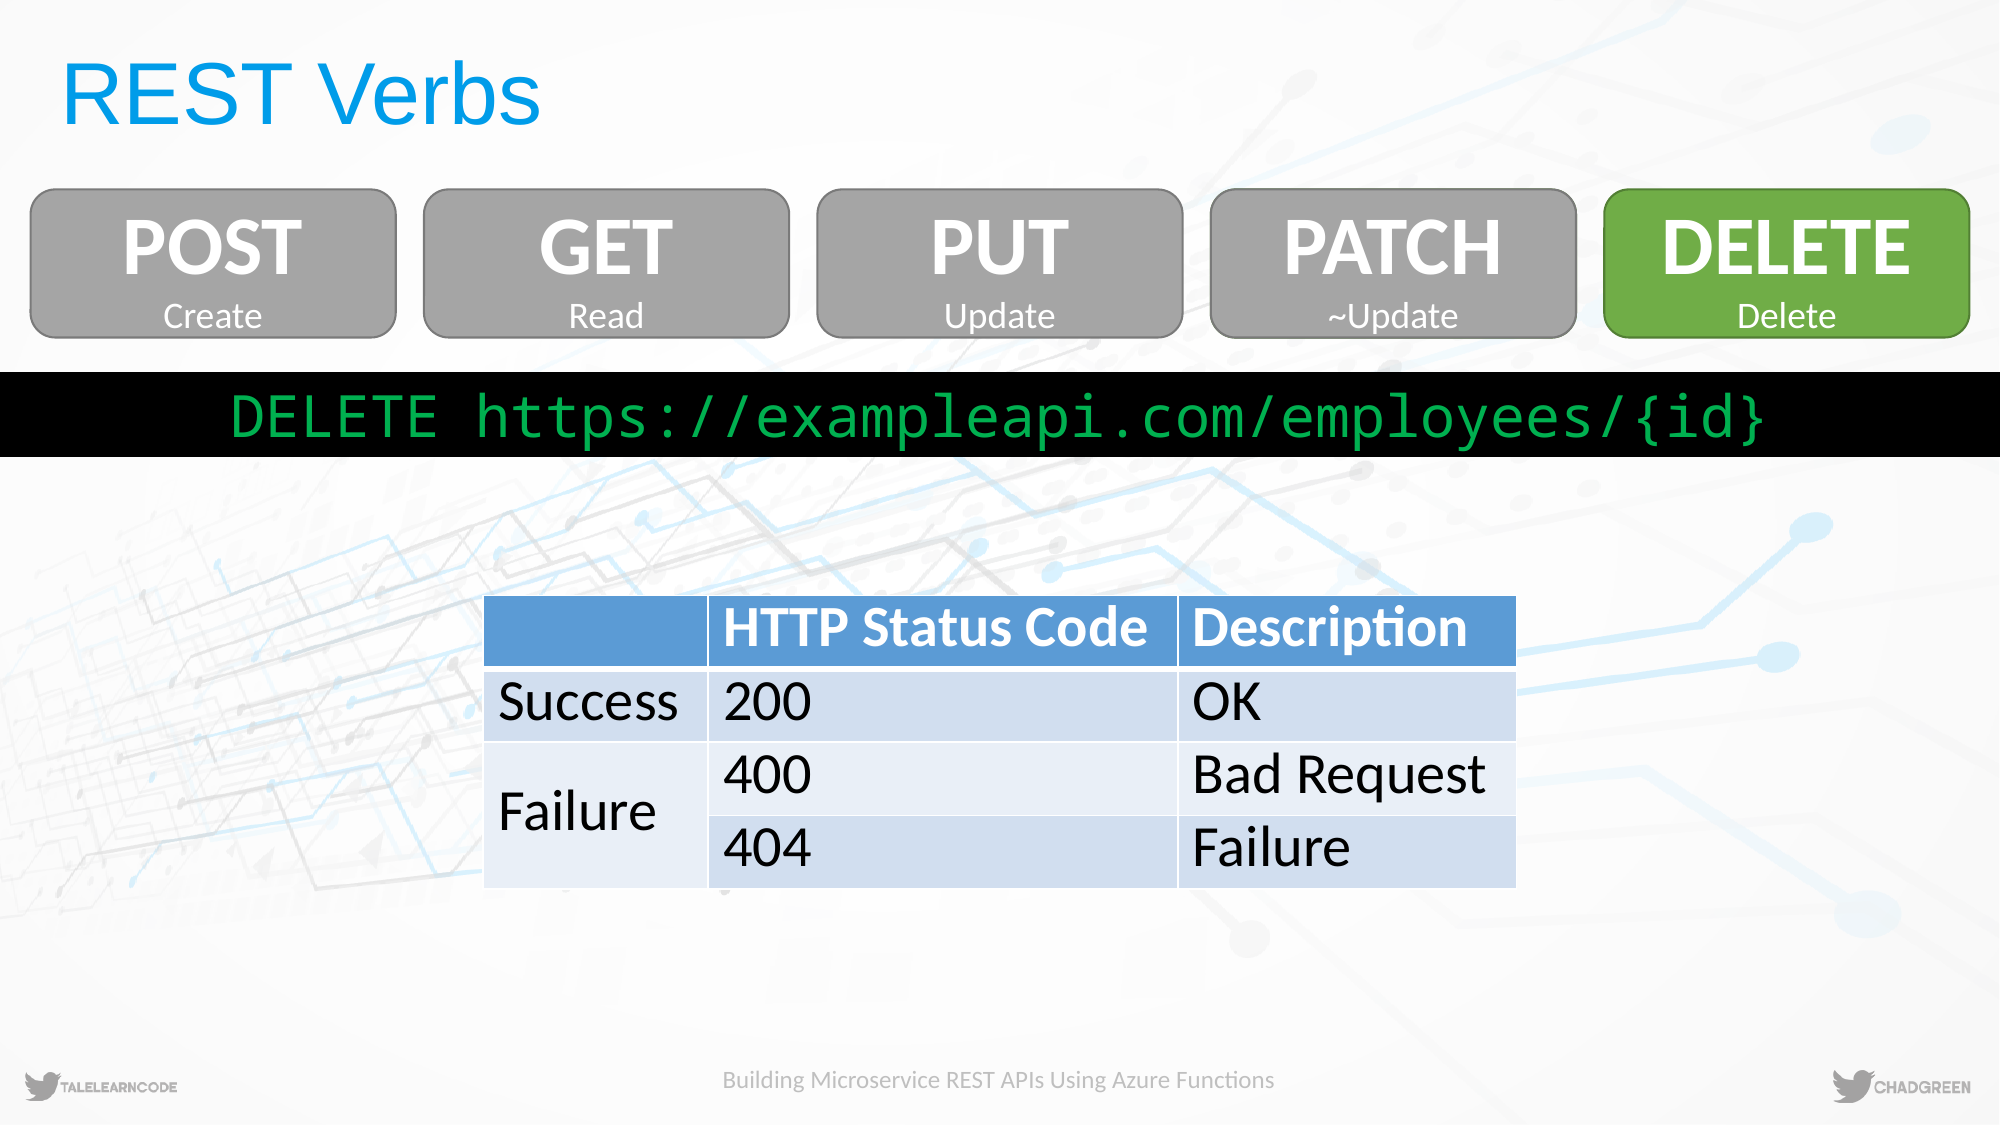

# REST Verbs
POST
Create
GET
Read
PUT
Update
PATCH
~Update
DELETE
Delete
PATCH
~Update
DELETE https://exampleapi.com/employees/{id}
|  | HTTP Status Code | Description |
| --- | --- | --- |
| Success | 200 | OK |
| Failure | 400 | Bad Request |
|  | 404 | Failure |